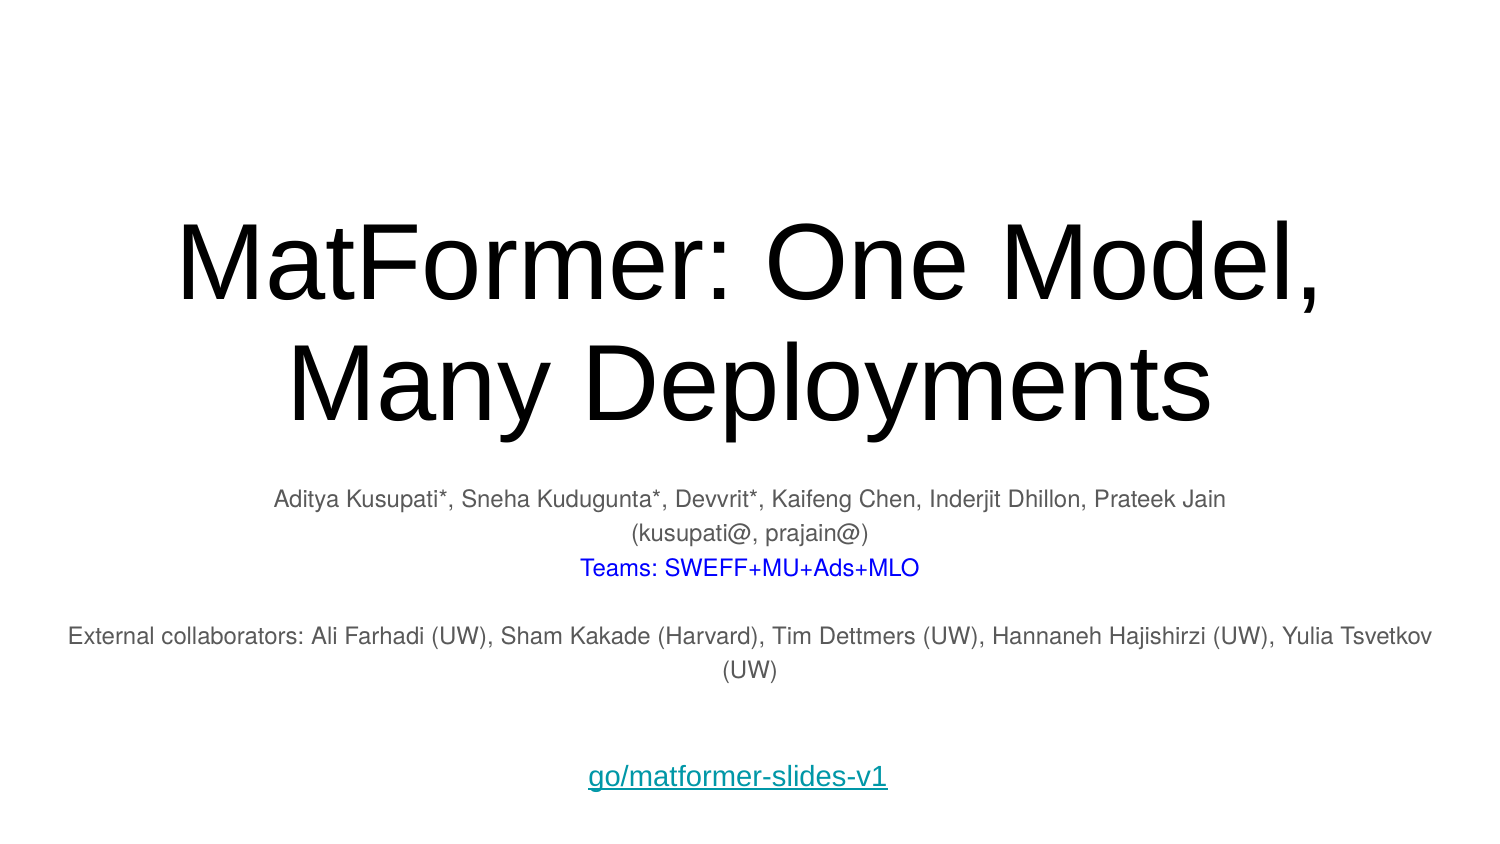

# MatFormer: One Model, Many Deployments
Aditya Kusupati*, Sneha Kudugunta*, Devvrit*, Kaifeng Chen, Inderjit Dhillon, Prateek Jain
(kusupati@, prajain@)
Teams: SWEFF+MU+Ads+MLO

External collaborators: Ali Farhadi (UW), Sham Kakade (Harvard), Tim Dettmers (UW), Hannaneh Hajishirzi (UW), Yulia Tsvetkov (UW)
go/matformer-slides-v1